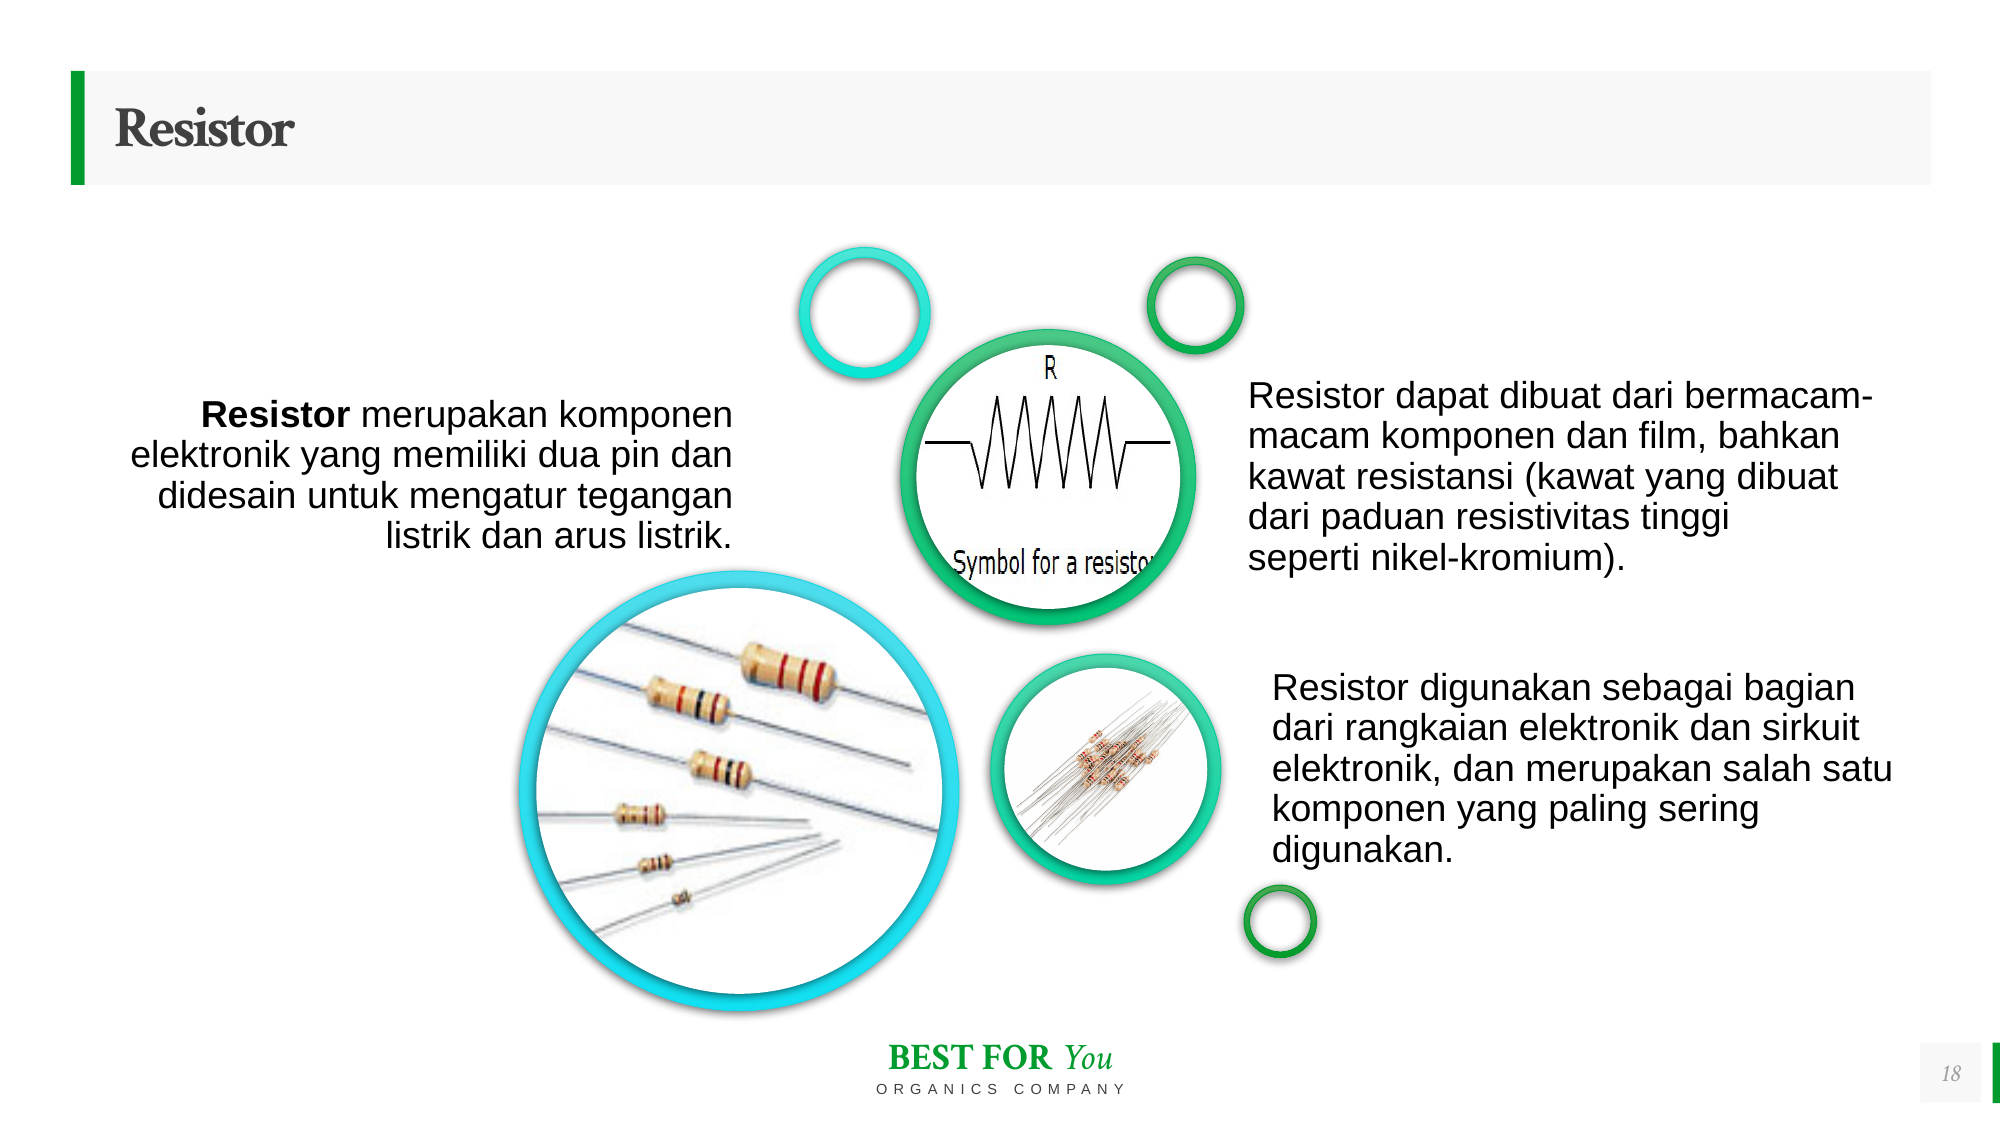

# Resistor
Resistor merupakan komponen elektronik yang memiliki dua pin dan didesain untuk mengatur tegangan listrik dan arus listrik.
Resistor digunakan sebagai bagian dari rangkaian elektronik dan sirkuit elektronik, dan merupakan salah satu komponen yang paling sering digunakan.
Resistor dapat dibuat dari bermacam-macam komponen dan film, bahkan kawat resistansi (kawat yang dibuat dari paduan resistivitas tinggi seperti nikel-kromium).
18